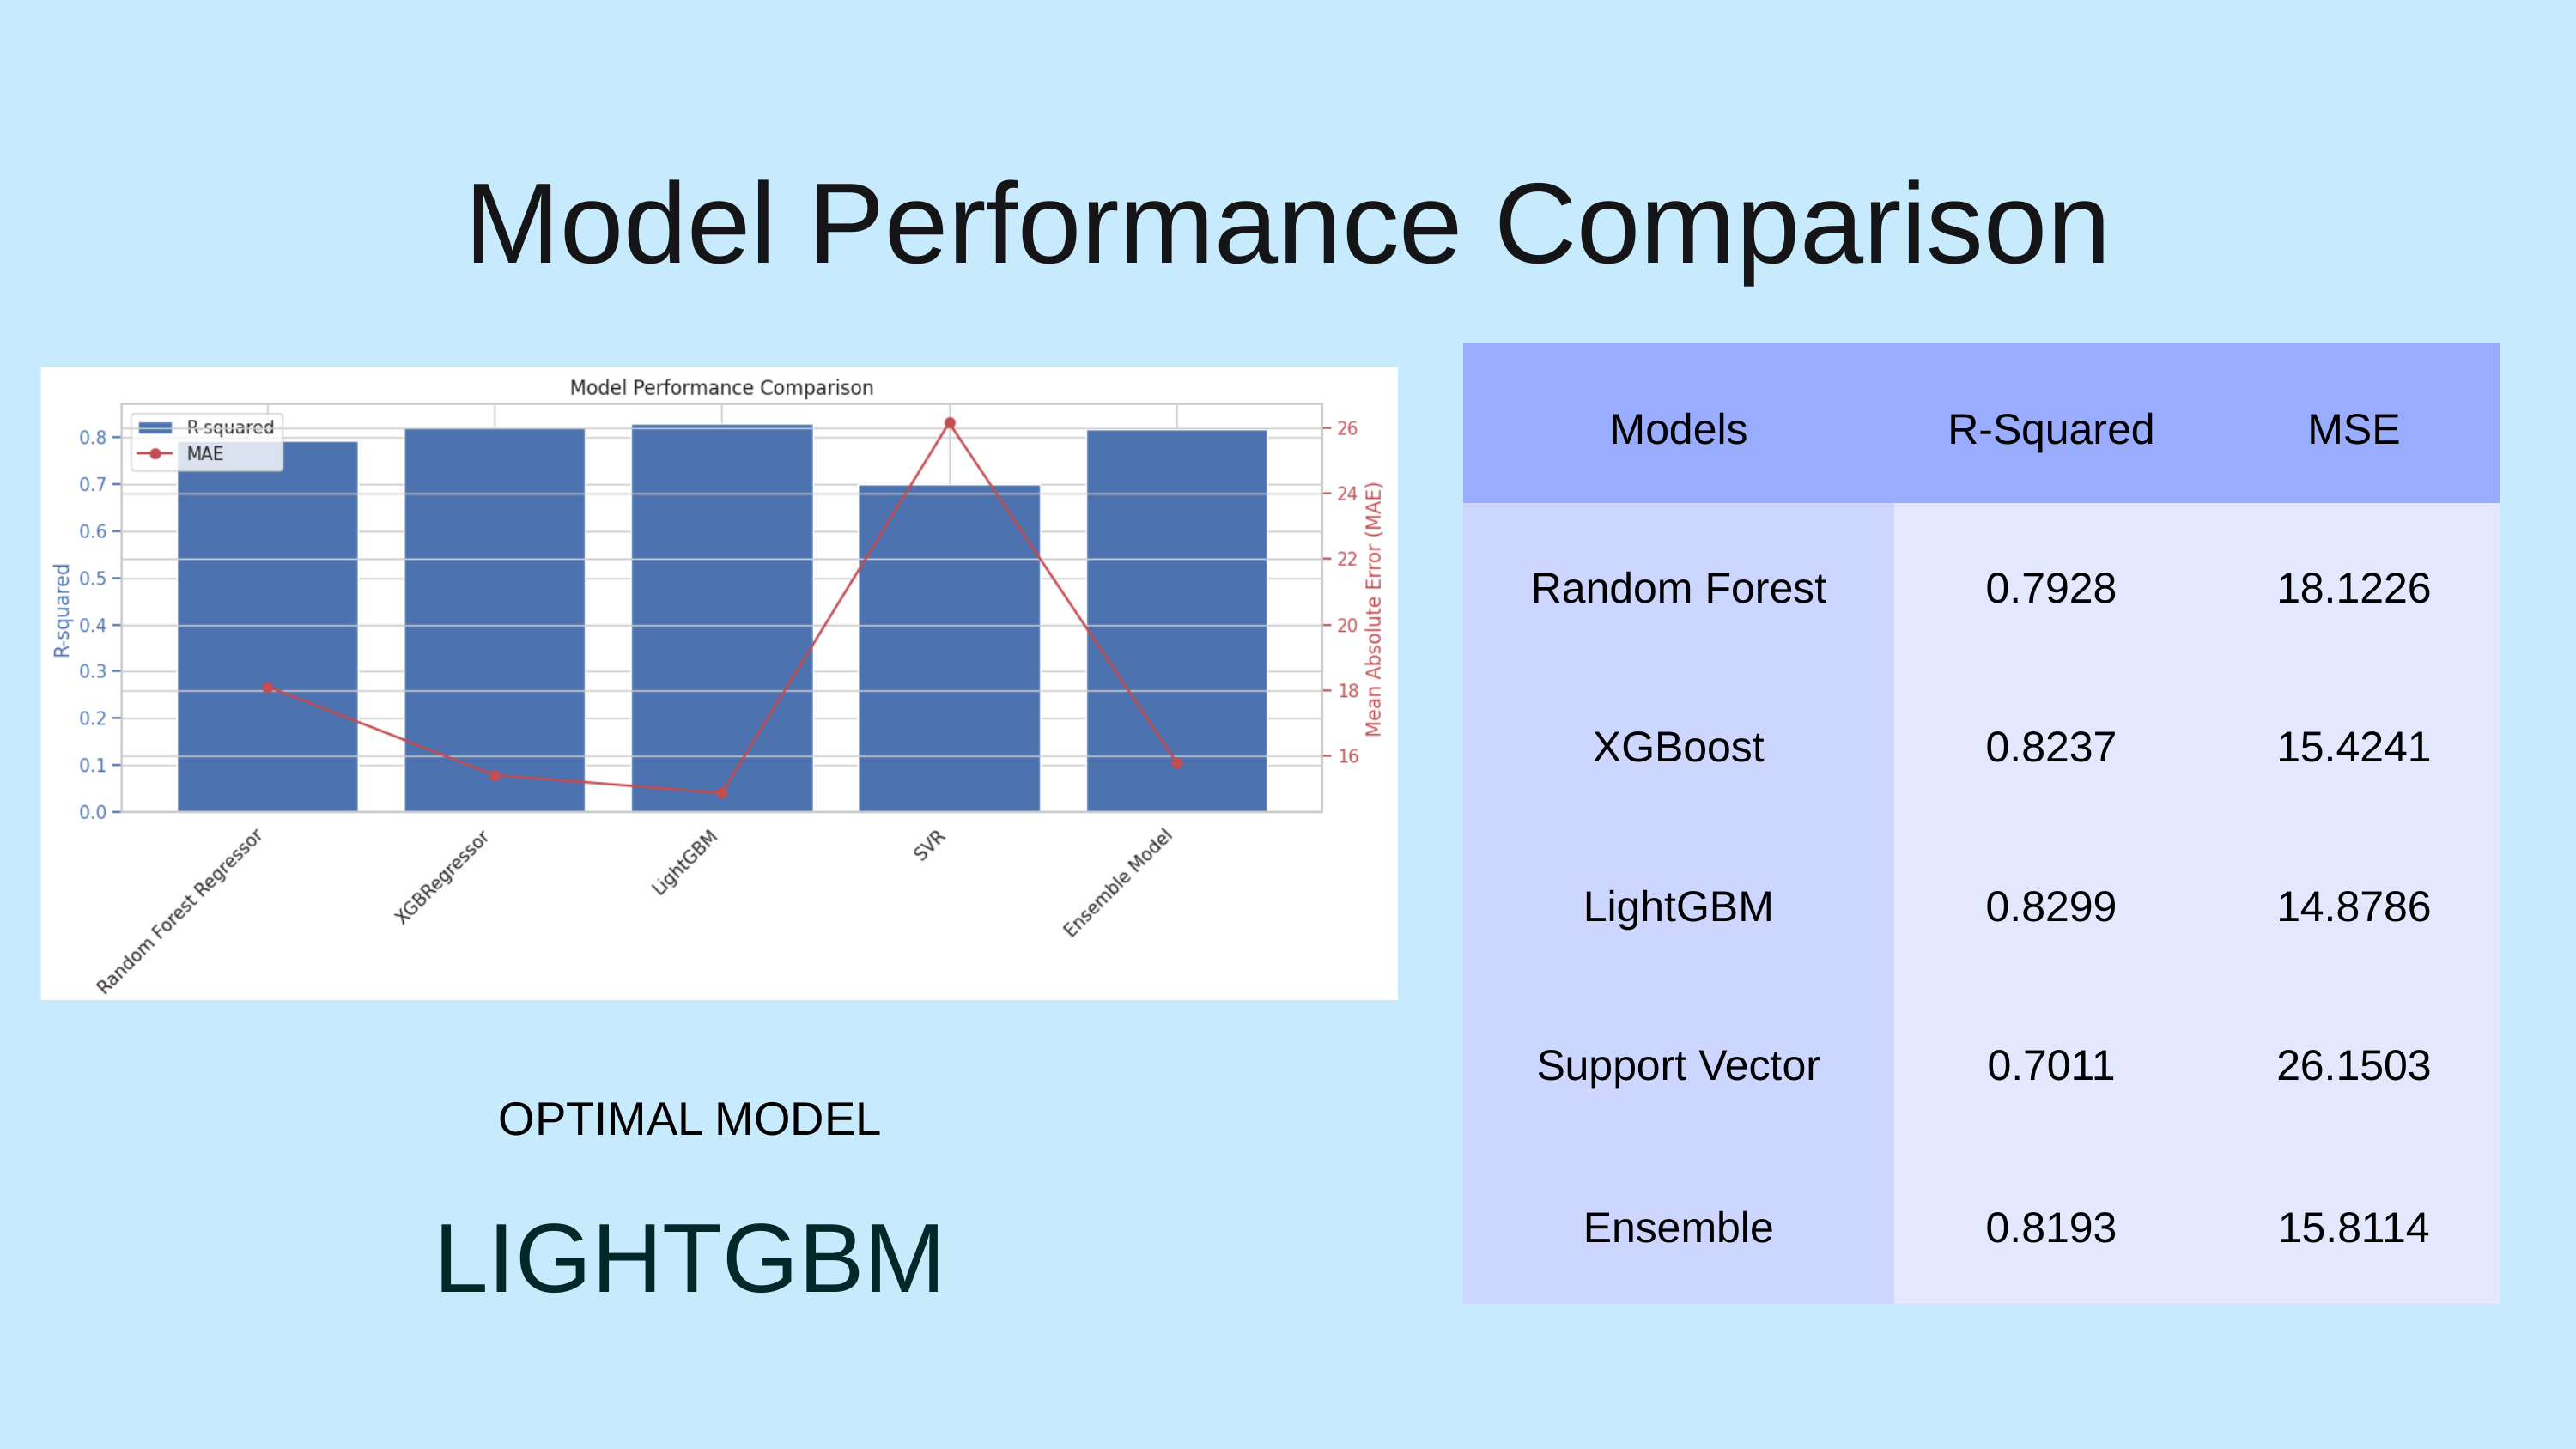

Model Performance Comparison
| Models | R-Squared | MSE |
| --- | --- | --- |
| Random Forest | 0.7928 | 18.1226 |
| XGBoost | 0.8237 | 15.4241 |
| LightGBM | 0.8299 | 14.8786 |
| Support Vector | 0.7011 | 26.1503 |
| Ensemble | 0.8193 | 15.8114 |

OPTIMAL MODEL
LIGHTGBM